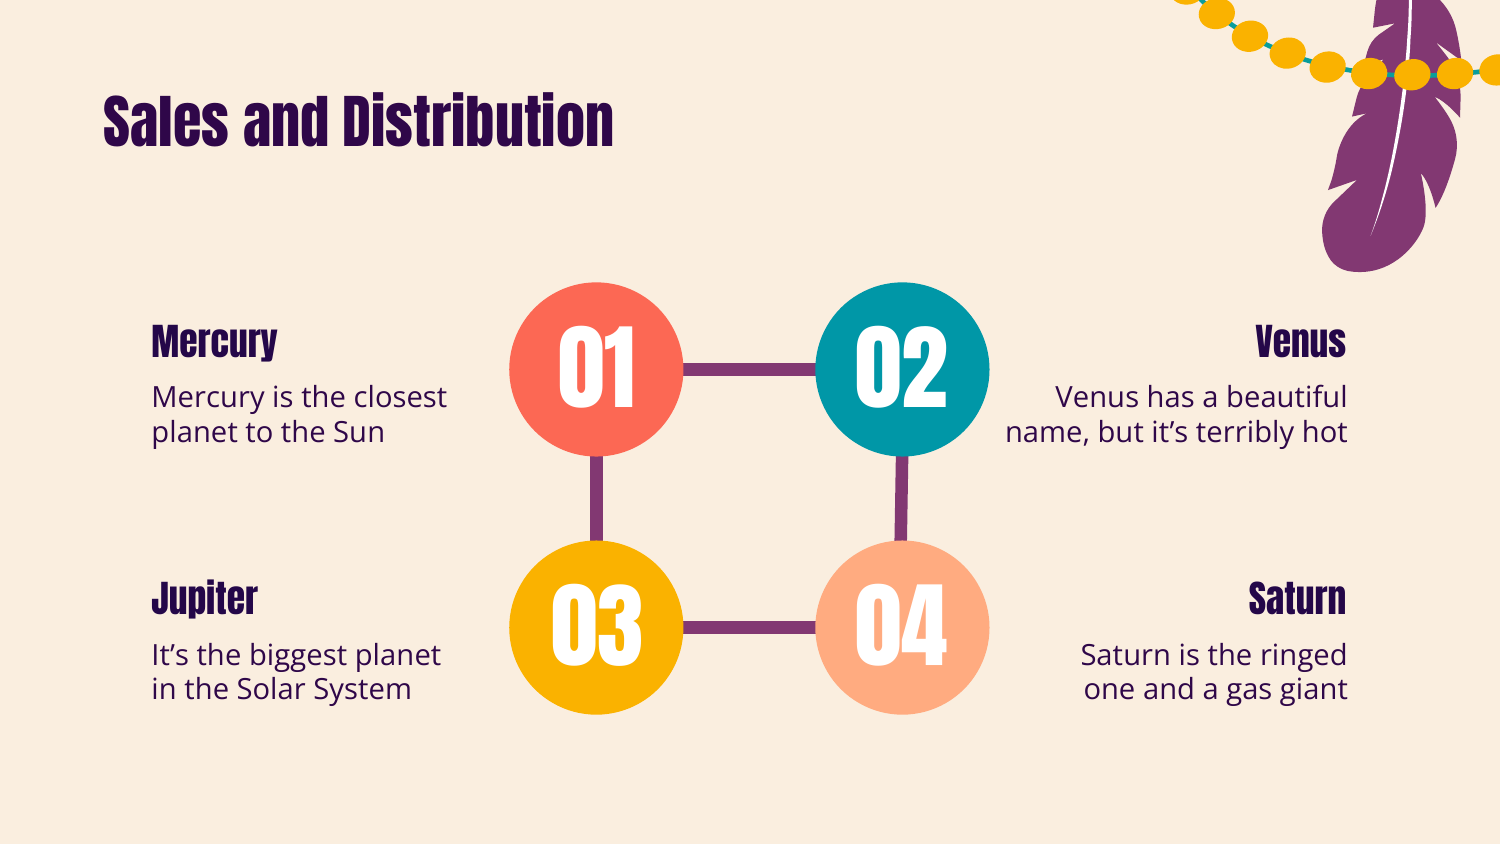

# Sales and Distribution

01
02

Mercury
Venus
Venus has a beautiful
name, but it’s terribly hot
Mercury is the closest
planet to the Sun

03
04

Jupiter
Saturn
Saturn is the ringed
one and a gas giant
It’s the biggest planet
in the Solar System